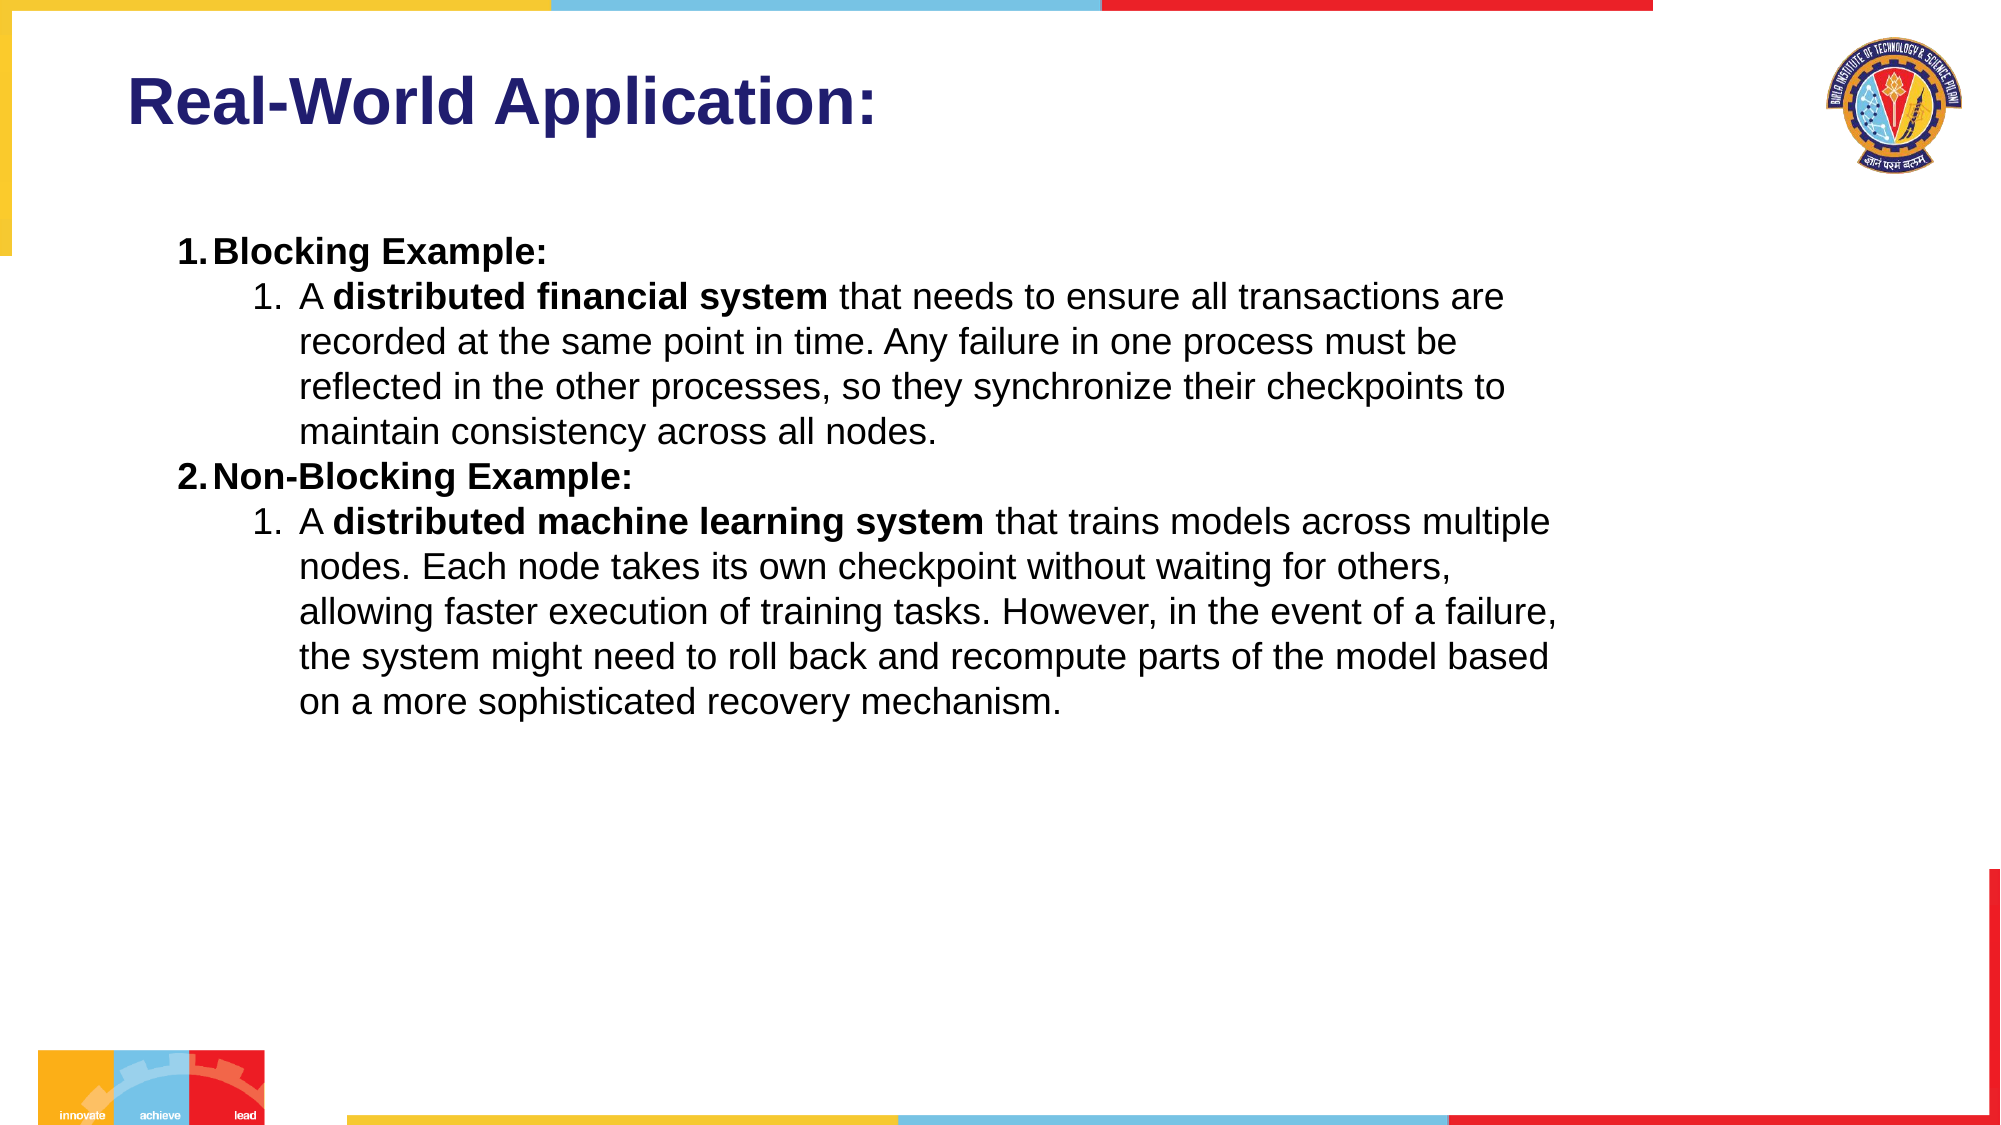

# Real-World Application:
Blocking Example:
A distributed financial system that needs to ensure all transactions are recorded at the same point in time. Any failure in one process must be reflected in the other processes, so they synchronize their checkpoints to maintain consistency across all nodes.
Non-Blocking Example:
A distributed machine learning system that trains models across multiple nodes. Each node takes its own checkpoint without waiting for others, allowing faster execution of training tasks. However, in the event of a failure, the system might need to roll back and recompute parts of the model based on a more sophisticated recovery mechanism.